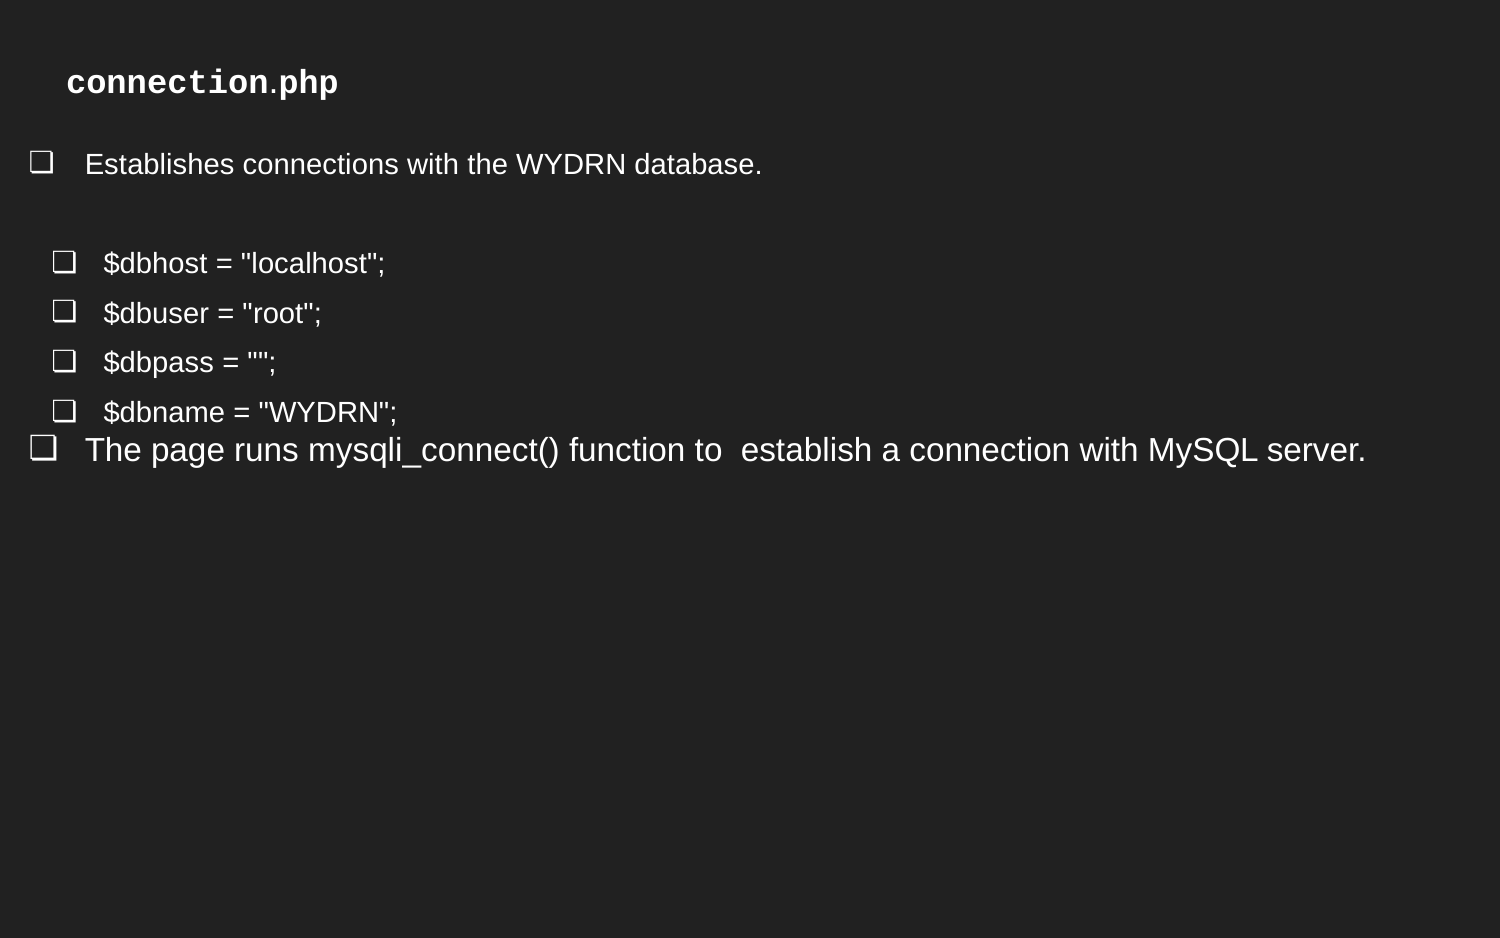

# connection.php
Establishes connections with the WYDRN database.

$dbhost = "localhost";
$dbuser = "root";
$dbpass = "";
$dbname = "WYDRN";
The page runs mysqli_connect() function to  establish a connection with MySQL server.